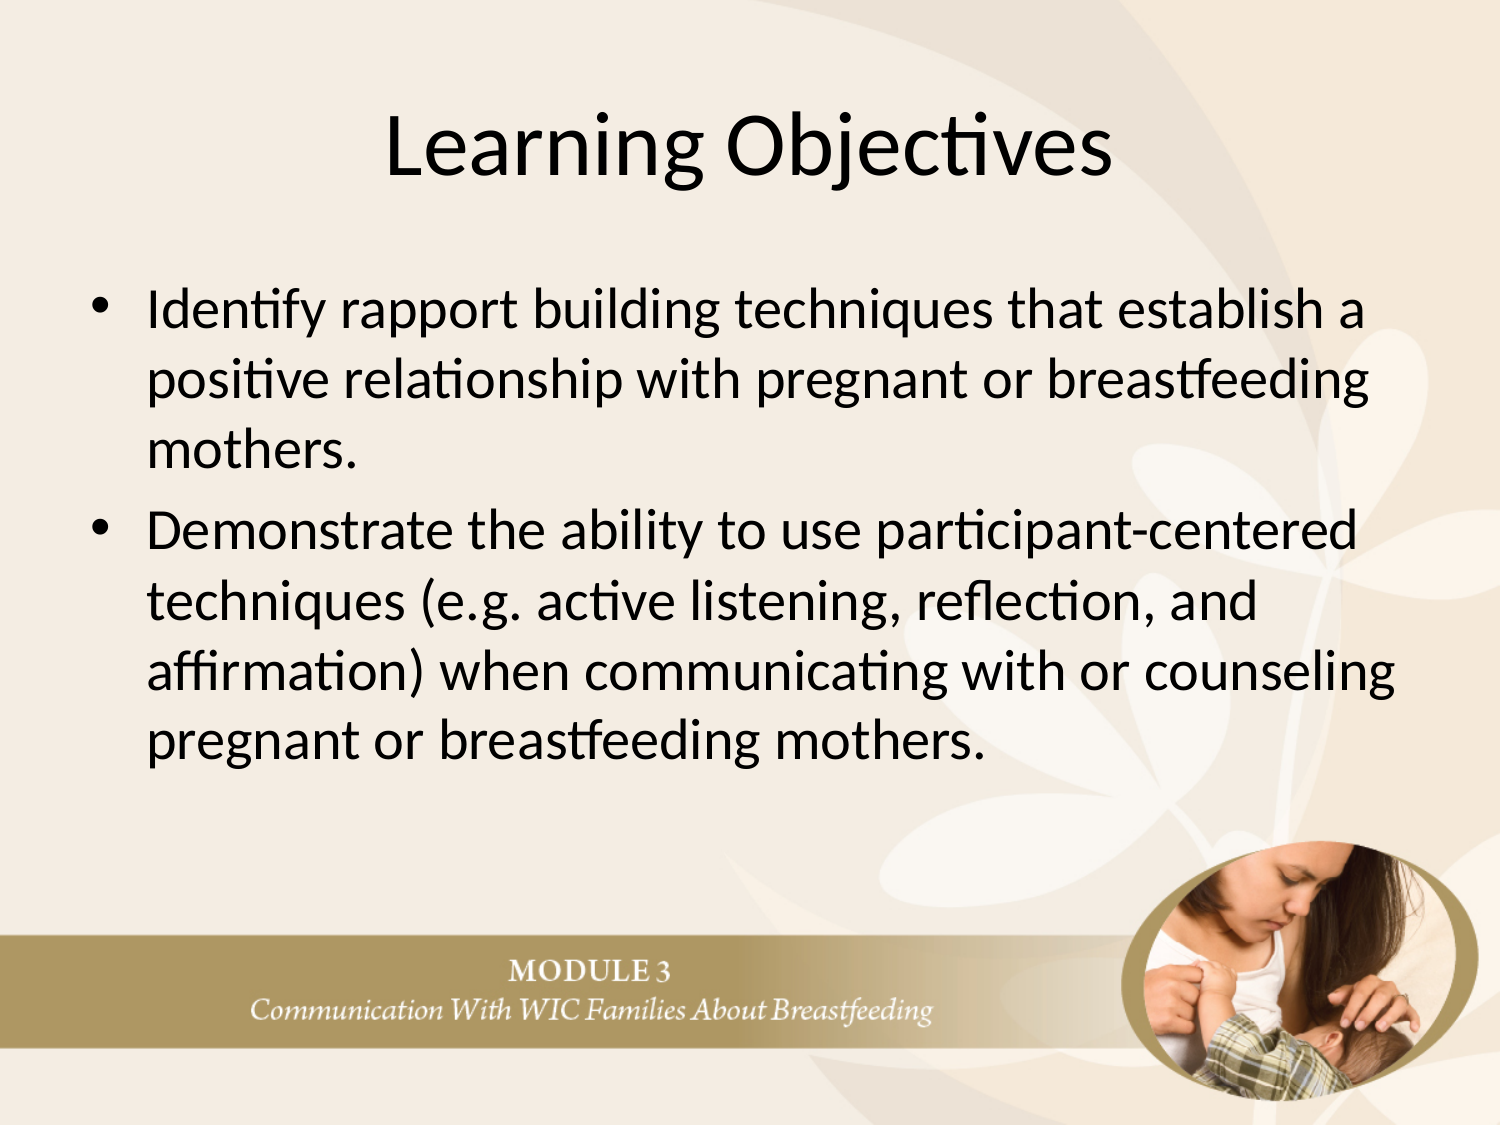

# Learning Objectives
Identify rapport building techniques that establish a positive relationship with pregnant or breastfeeding mothers.
Demonstrate the ability to use participant-centered techniques (e.g. active listening, reflection, and affirmation) when communicating with or counseling pregnant or breastfeeding mothers.